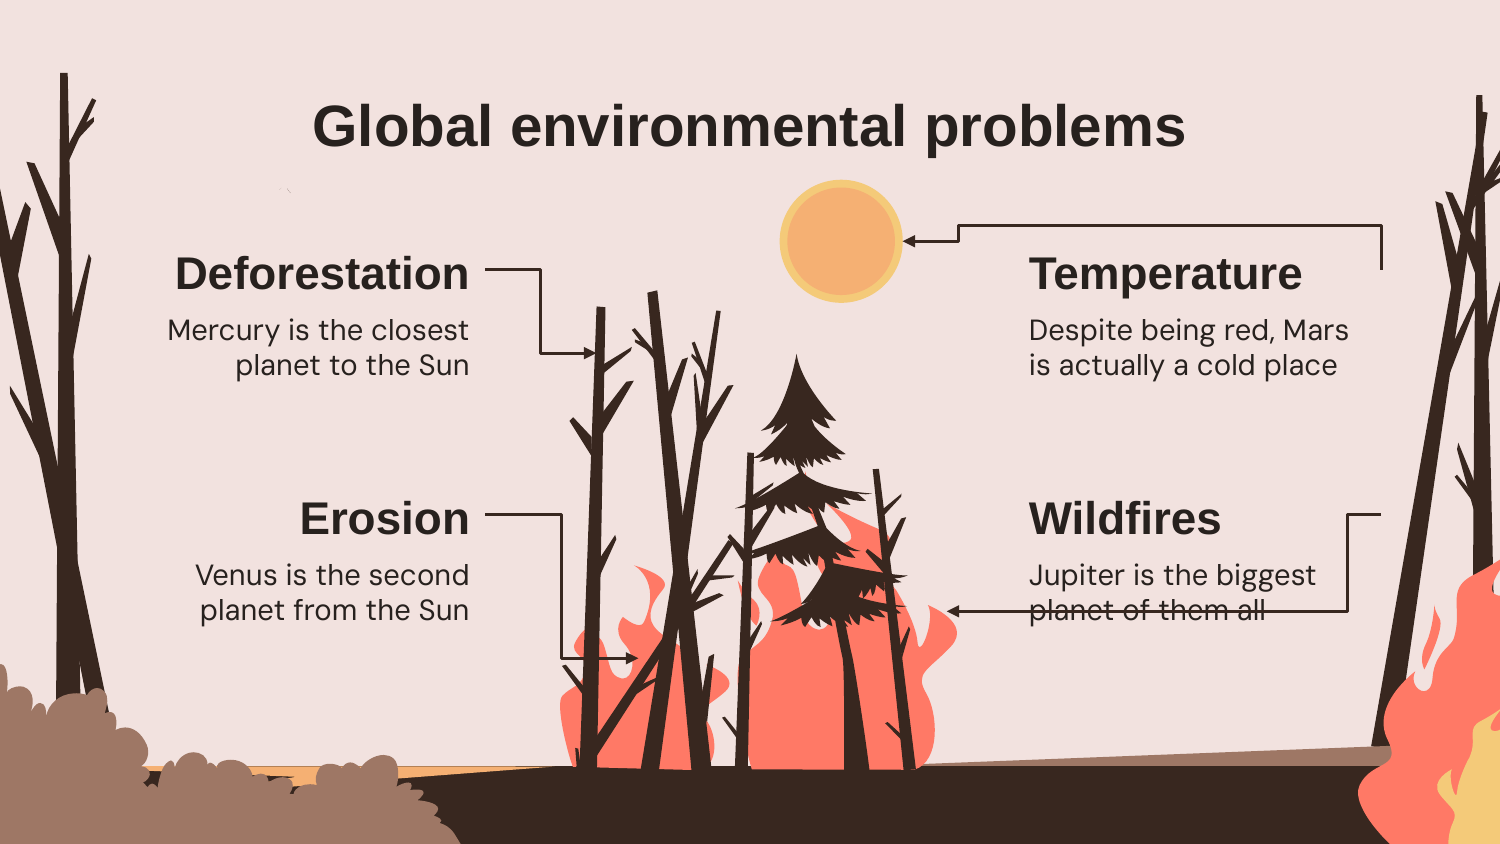

# Global environmental problems

Deforestation
Temperature

Mercury is the closest planet to the Sun
Despite being red, Mars is actually a cold place

Erosion
Wildfires

Venus is the second planet from the Sun
Jupiter is the biggest planet of them all